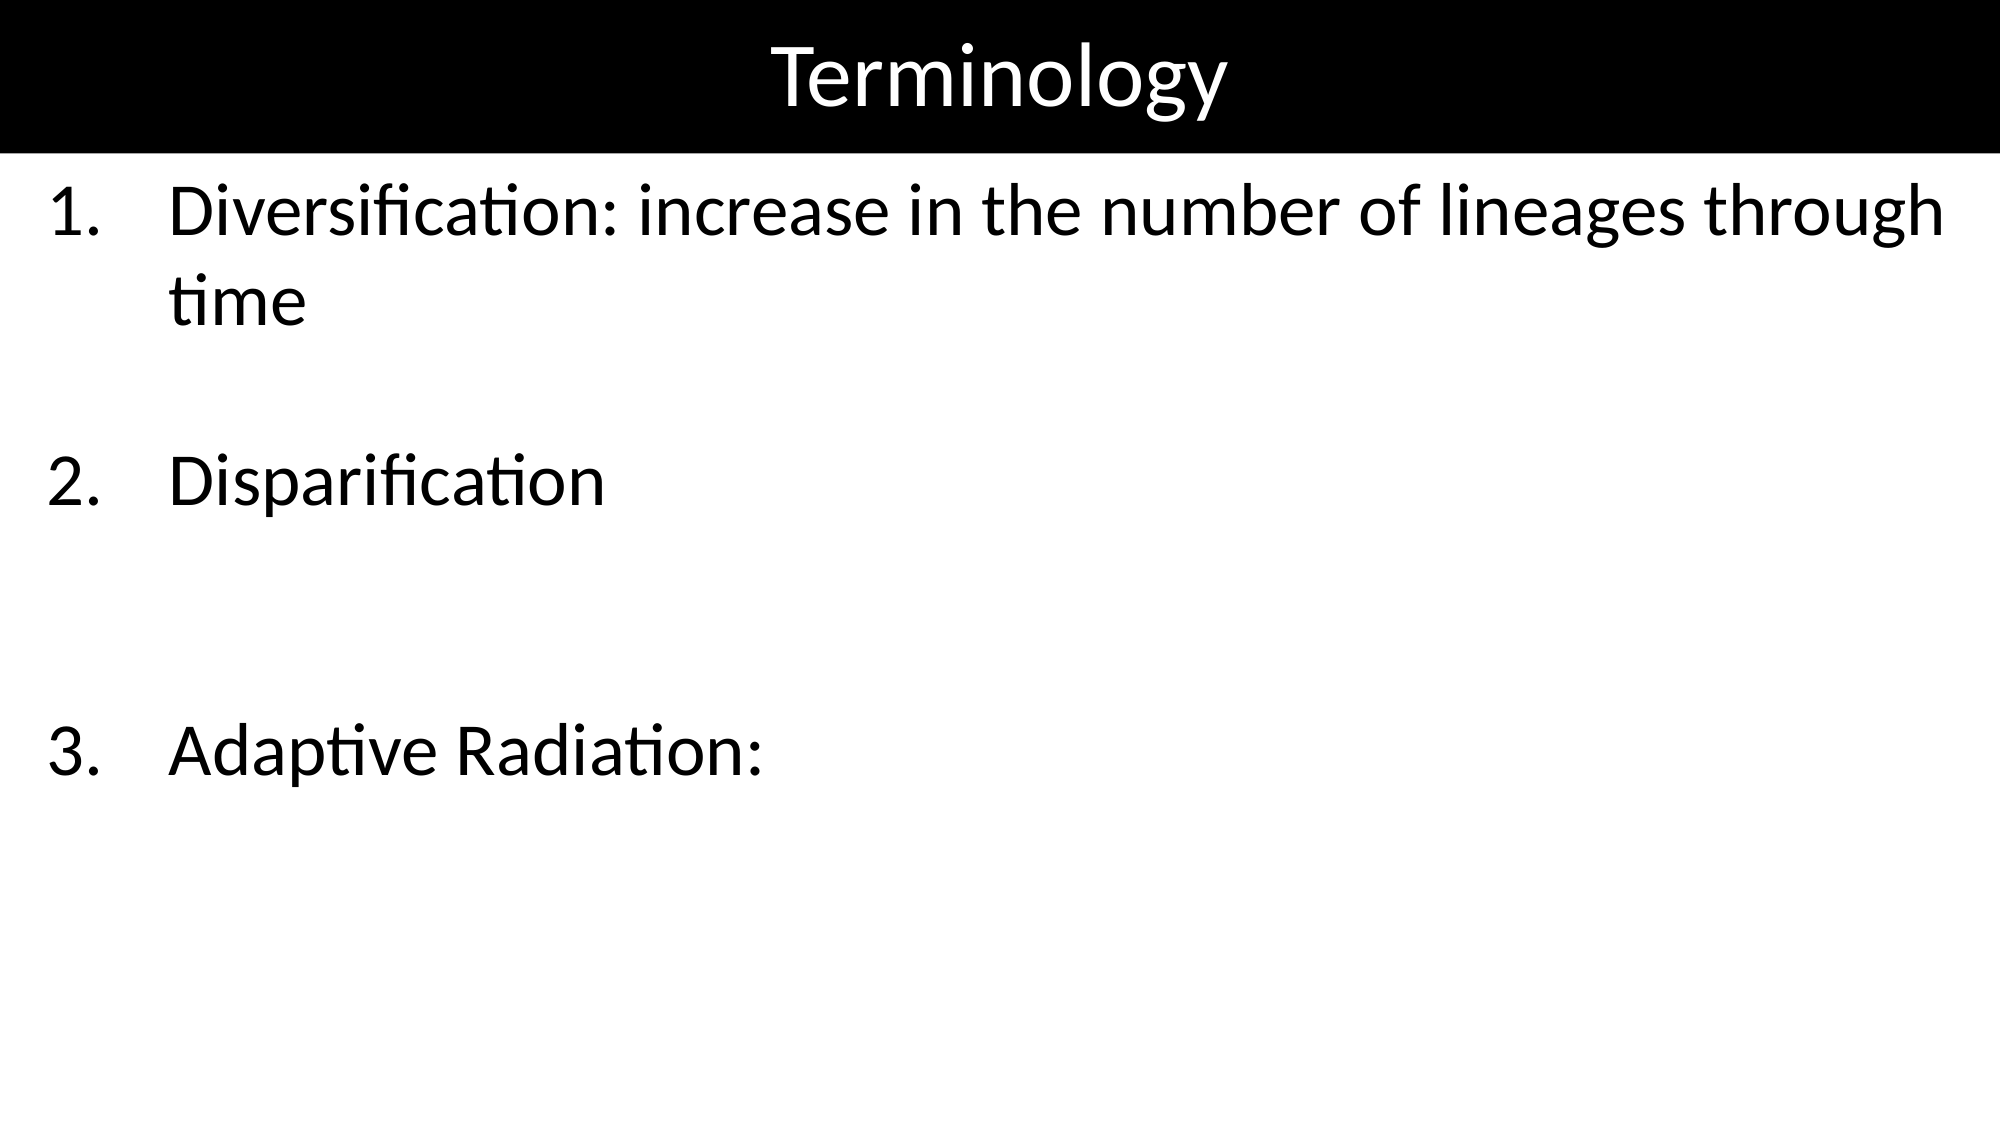

# Terminology
Diversification: increase in the number of lineages through time

Disparification

Adaptive Radiation: